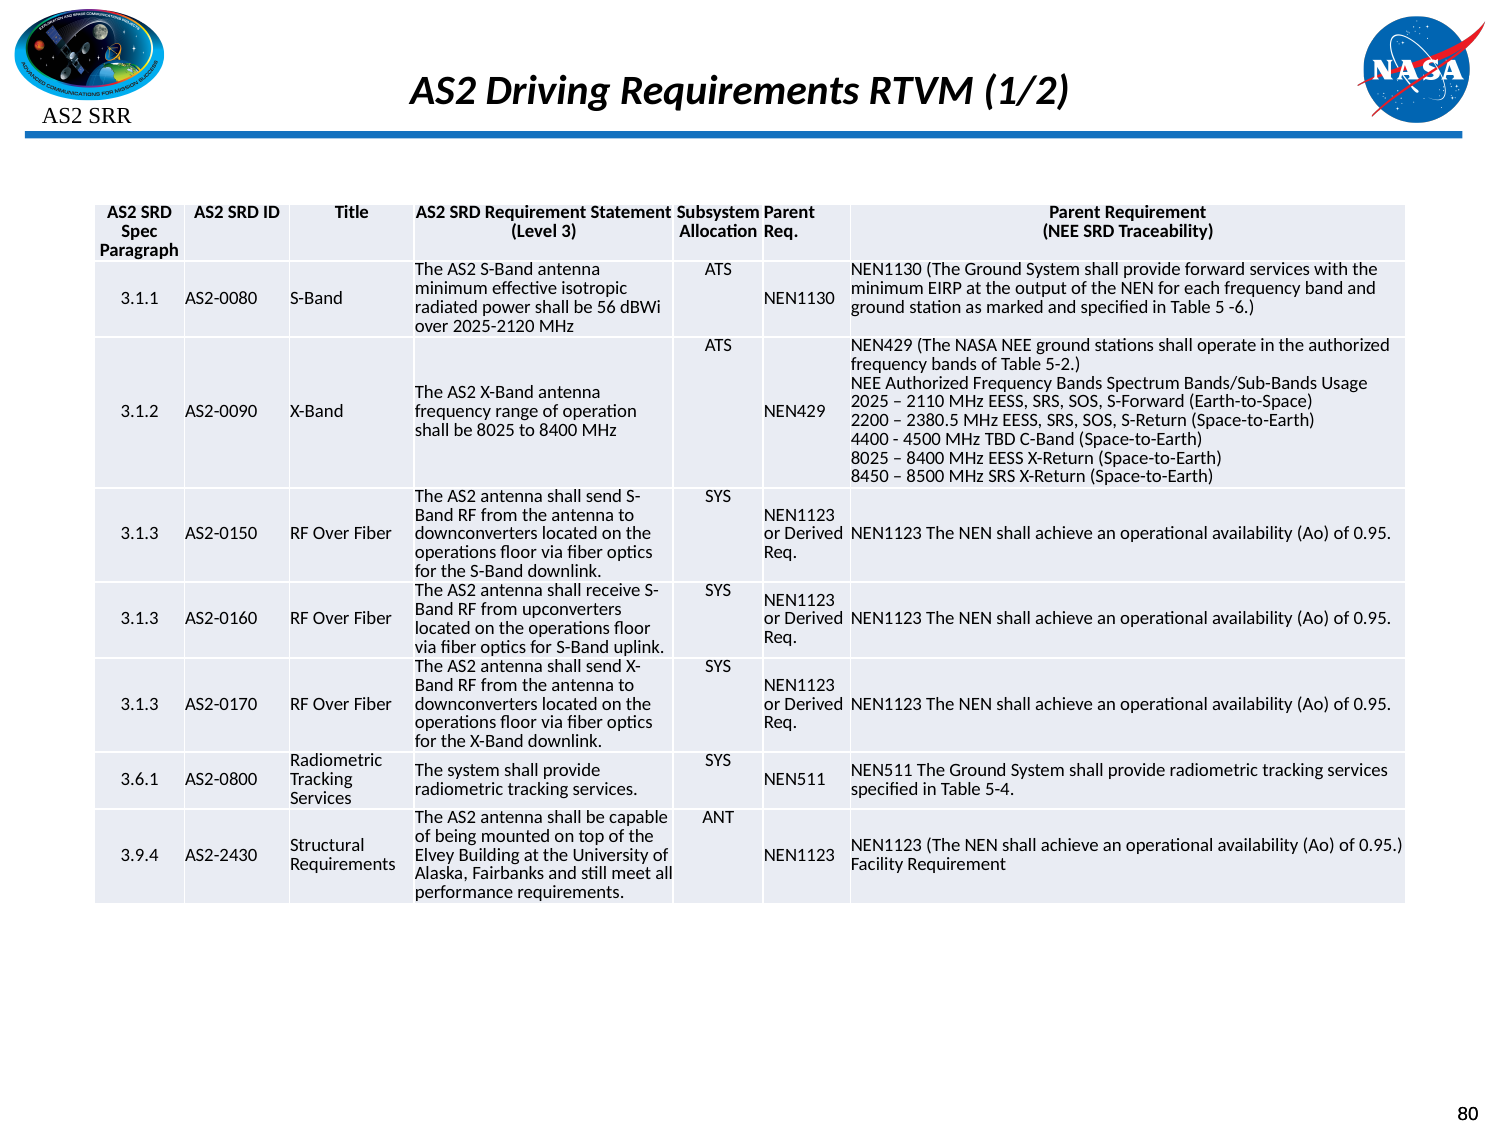

# AS2 Driving Requirements RTVM (1/2)
| AS2 SRD Spec Paragraph | AS2 SRD ID | Title | AS2 SRD Requirement Statement (Level 3) | Subsystem Allocation | Parent Req. | Parent Requirement (NEE SRD Traceability) |
| --- | --- | --- | --- | --- | --- | --- |
| 3.1.1 | AS2-0080 | S-Band | The AS2 S-Band antenna minimum effective isotropic radiated power shall be 56 dBWi over 2025-2120 MHz | ATS | NEN1130 | NEN1130 (The Ground System shall provide forward services with the minimum EIRP at the output of the NEN for each frequency band and ground station as marked and specified in Table 5 -6.) |
| 3.1.2 | AS2-0090 | X-Band | The AS2 X-Band antenna frequency range of operation shall be 8025 to 8400 MHz | ATS | NEN429 | NEN429 (The NASA NEE ground stations shall operate in the authorized frequency bands of Table 5-2.) NEE Authorized Frequency Bands Spectrum Bands/Sub-Bands Usage 2025 – 2110 MHz EESS, SRS, SOS, S-Forward (Earth-to-Space) 2200 – 2380.5 MHz EESS, SRS, SOS, S-Return (Space-to-Earth) 4400 - 4500 MHz TBD C-Band (Space-to-Earth) 8025 – 8400 MHz EESS X-Return (Space-to-Earth) 8450 – 8500 MHz SRS X-Return (Space-to-Earth) |
| 3.1.3 | AS2-0150 | RF Over Fiber | The AS2 antenna shall send S-Band RF from the antenna to downconverters located on the operations floor via fiber optics for the S-Band downlink. | SYS | NEN1123 or Derived Req. | NEN1123 The NEN shall achieve an operational availability (Ao) of 0.95. |
| 3.1.3 | AS2-0160 | RF Over Fiber | The AS2 antenna shall receive S-Band RF from upconverters located on the operations floor via fiber optics for S-Band uplink. | SYS | NEN1123 or Derived Req. | NEN1123 The NEN shall achieve an operational availability (Ao) of 0.95. |
| 3.1.3 | AS2-0170 | RF Over Fiber | The AS2 antenna shall send X-Band RF from the antenna to downconverters located on the operations floor via fiber optics for the X-Band downlink. | SYS | NEN1123 or Derived Req. | NEN1123 The NEN shall achieve an operational availability (Ao) of 0.95. |
| 3.6.1 | AS2-0800 | Radiometric Tracking Services | The system shall provide radiometric tracking services. | SYS | NEN511 | NEN511 The Ground System shall provide radiometric tracking services specified in Table 5-4. |
| 3.9.4 | AS2-2430 | Structural Requirements | The AS2 antenna shall be capable of being mounted on top of the Elvey Building at the University of Alaska, Fairbanks and still meet all performance requirements. | ANT | NEN1123 | NEN1123 (The NEN shall achieve an operational availability (Ao) of 0.95.) Facility Requirement |